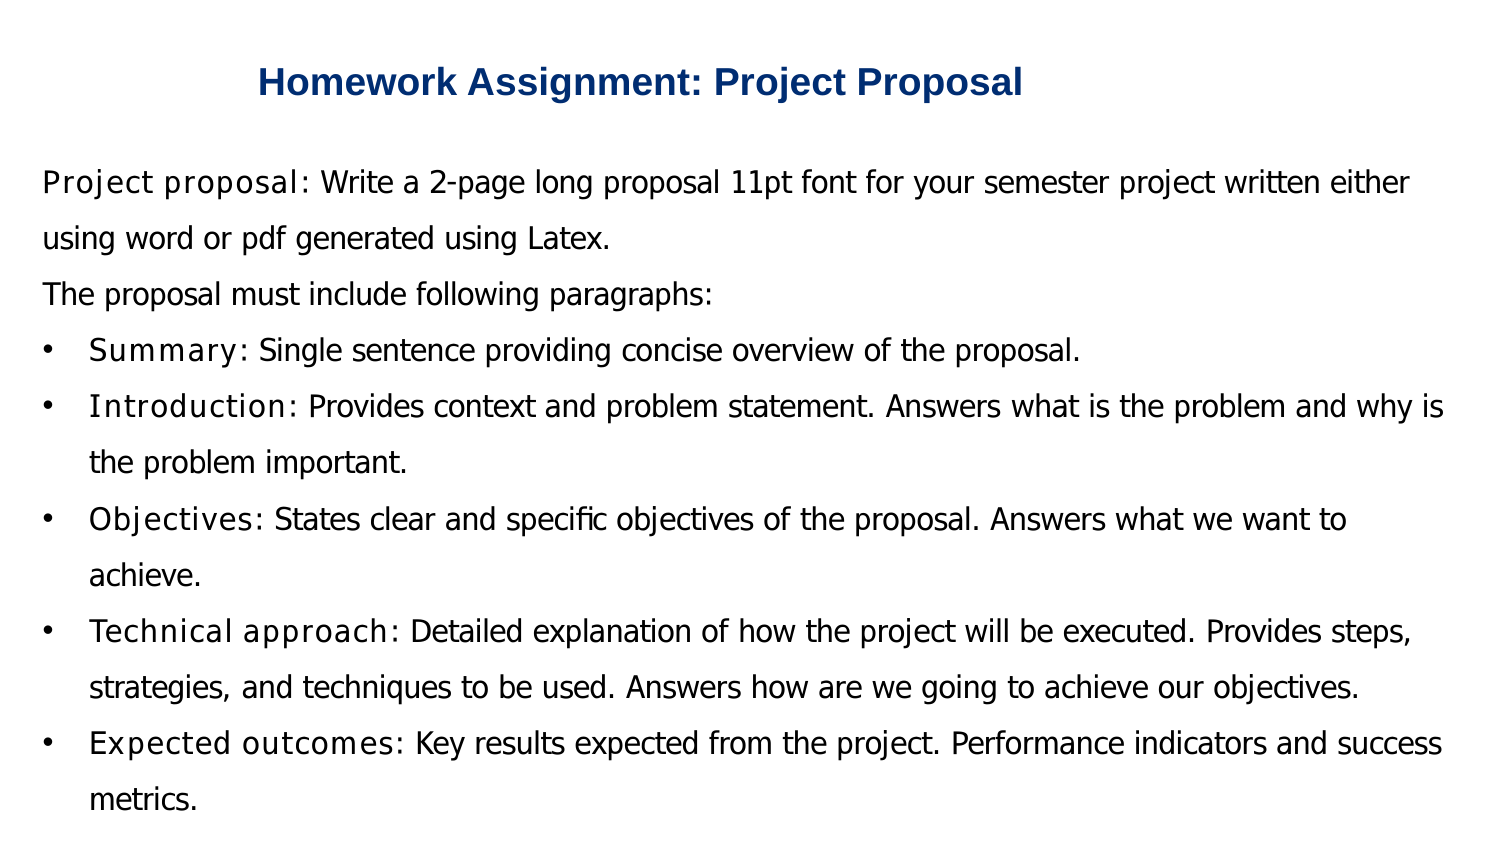

# Homework Assignment: Project Proposal
Project proposal: Write a 2-page long proposal 11pt font for your semester project written either using word or pdf generated using Latex.
The proposal must include following paragraphs:
Summary: Single sentence providing concise overview of the proposal.
Introduction: Provides context and problem statement. Answers what is the problem and why is the problem important.
Objectives: States clear and specific objectives of the proposal. Answers what we want to achieve.
Technical approach: Detailed explanation of how the project will be executed. Provides steps, strategies, and techniques to be used. Answers how are we going to achieve our objectives.
Expected outcomes: Key results expected from the project. Performance indicators and success metrics.